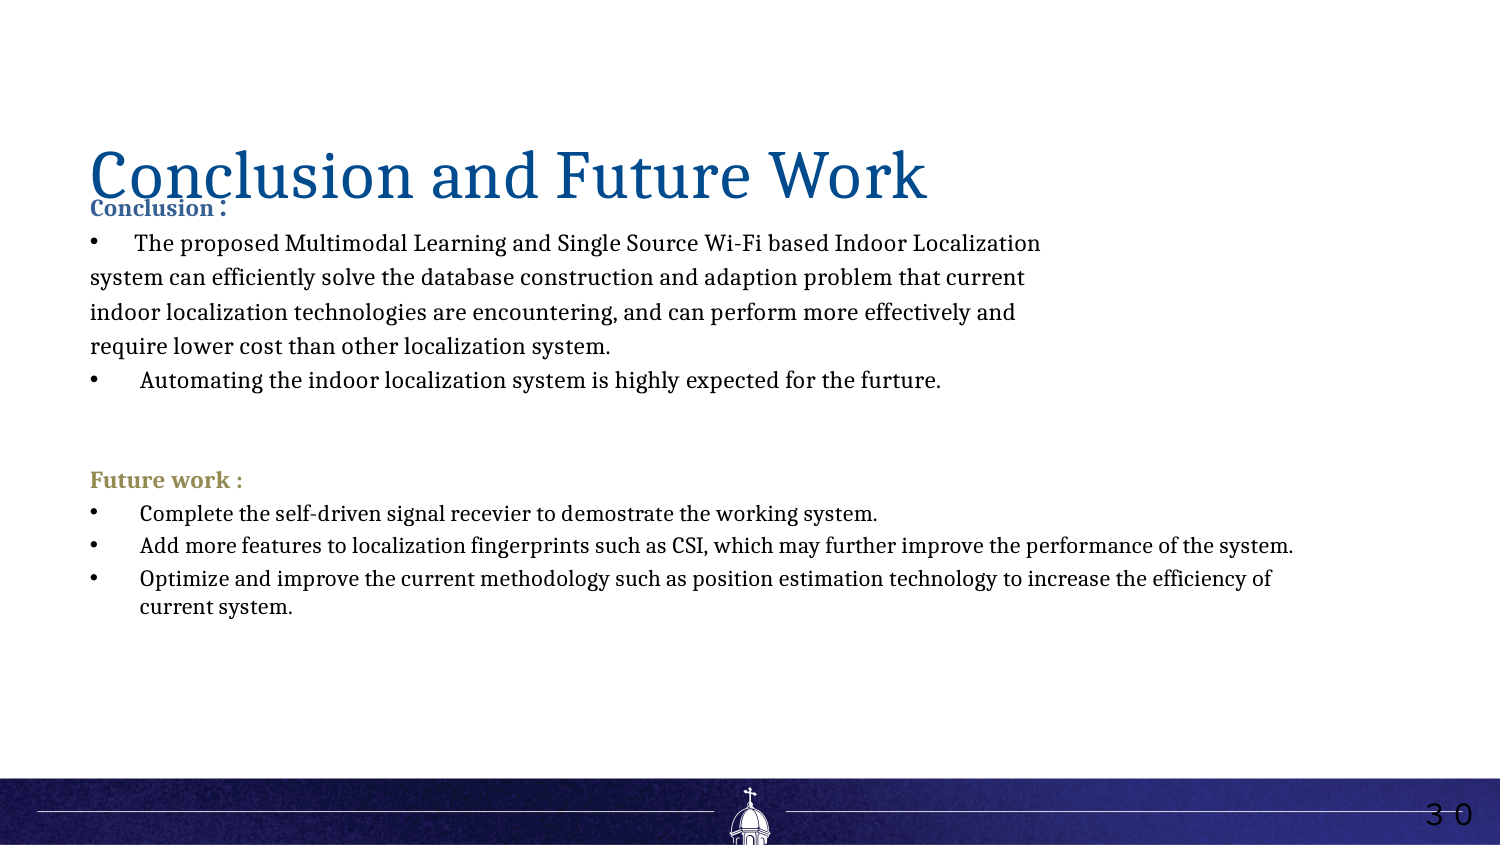

Conclusion and Future Work
Conclusion：
  The proposed Multimodal Learning and Single Source Wi-Fi based Indoor Localization
system can efficiently solve the database construction and adaption problem that current
indoor localization technologies are encountering, and can perform more effectively and
require lower cost than other localization system.
Automating the indoor localization system is highly expected for the furture.

Future work :
Complete the self-driven signal recevier to demostrate the working system.
Add more features to localization fingerprints such as CSI, which may further improve the performance of the system.
Optimize and improve the current methodology such as position estimation technology to increase the efficiency of current system.

３０